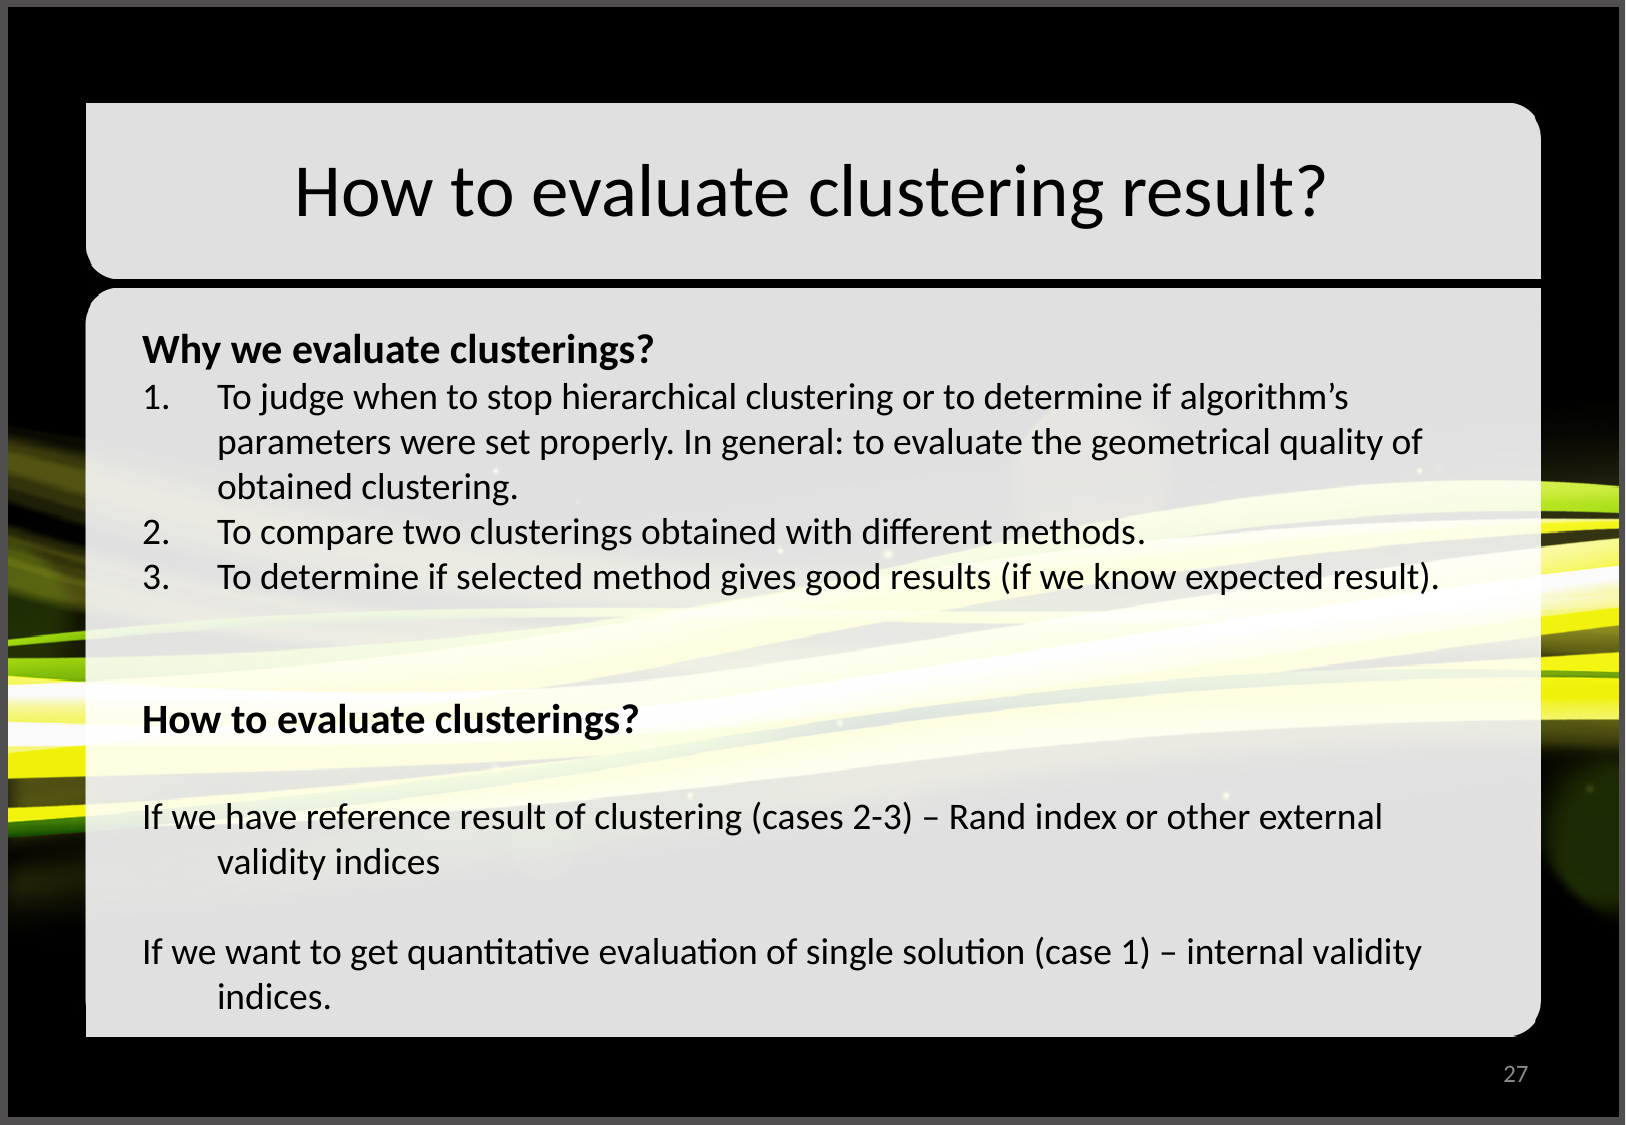

# How to evaluate clustering result?
Why we evaluate clusterings?
To judge when to stop hierarchical clustering or to determine if algorithm’s parameters were set properly. In general: to evaluate the geometrical quality of obtained clustering.
To compare two clusterings obtained with different methods.
To determine if selected method gives good results (if we know expected result).

How to evaluate clusterings?

If we have reference result of clustering (cases 2-3) – Rand index or other external validity indices

If we want to get quantitative evaluation of single solution (case 1) – internal validity indices.
27